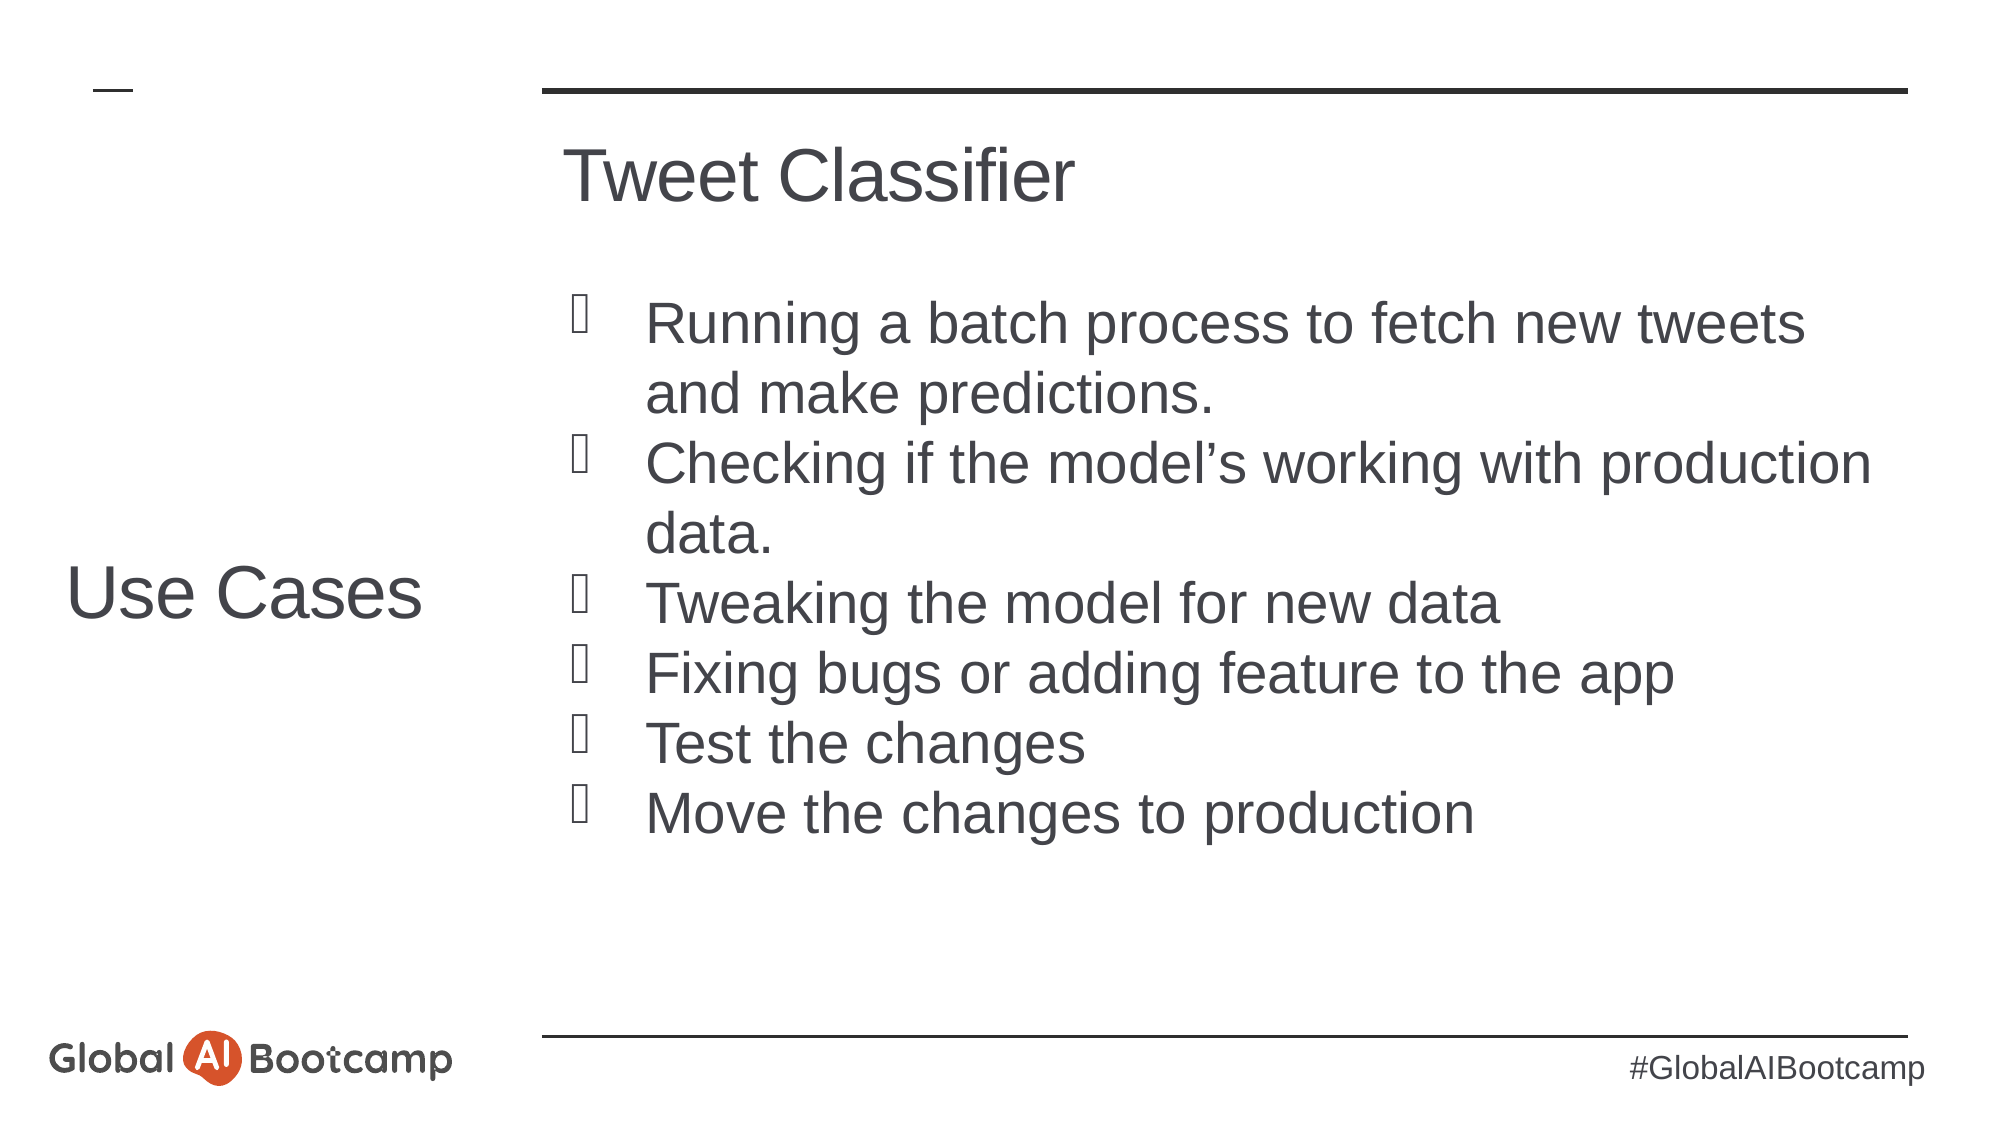

# Tweet Classifier
Running a batch process to fetch new tweets and make predictions.
Checking if the model’s working with production data.
Tweaking the model for new data
Fixing bugs or adding feature to the app
Test the changes
Move the changes to production
Use Cases